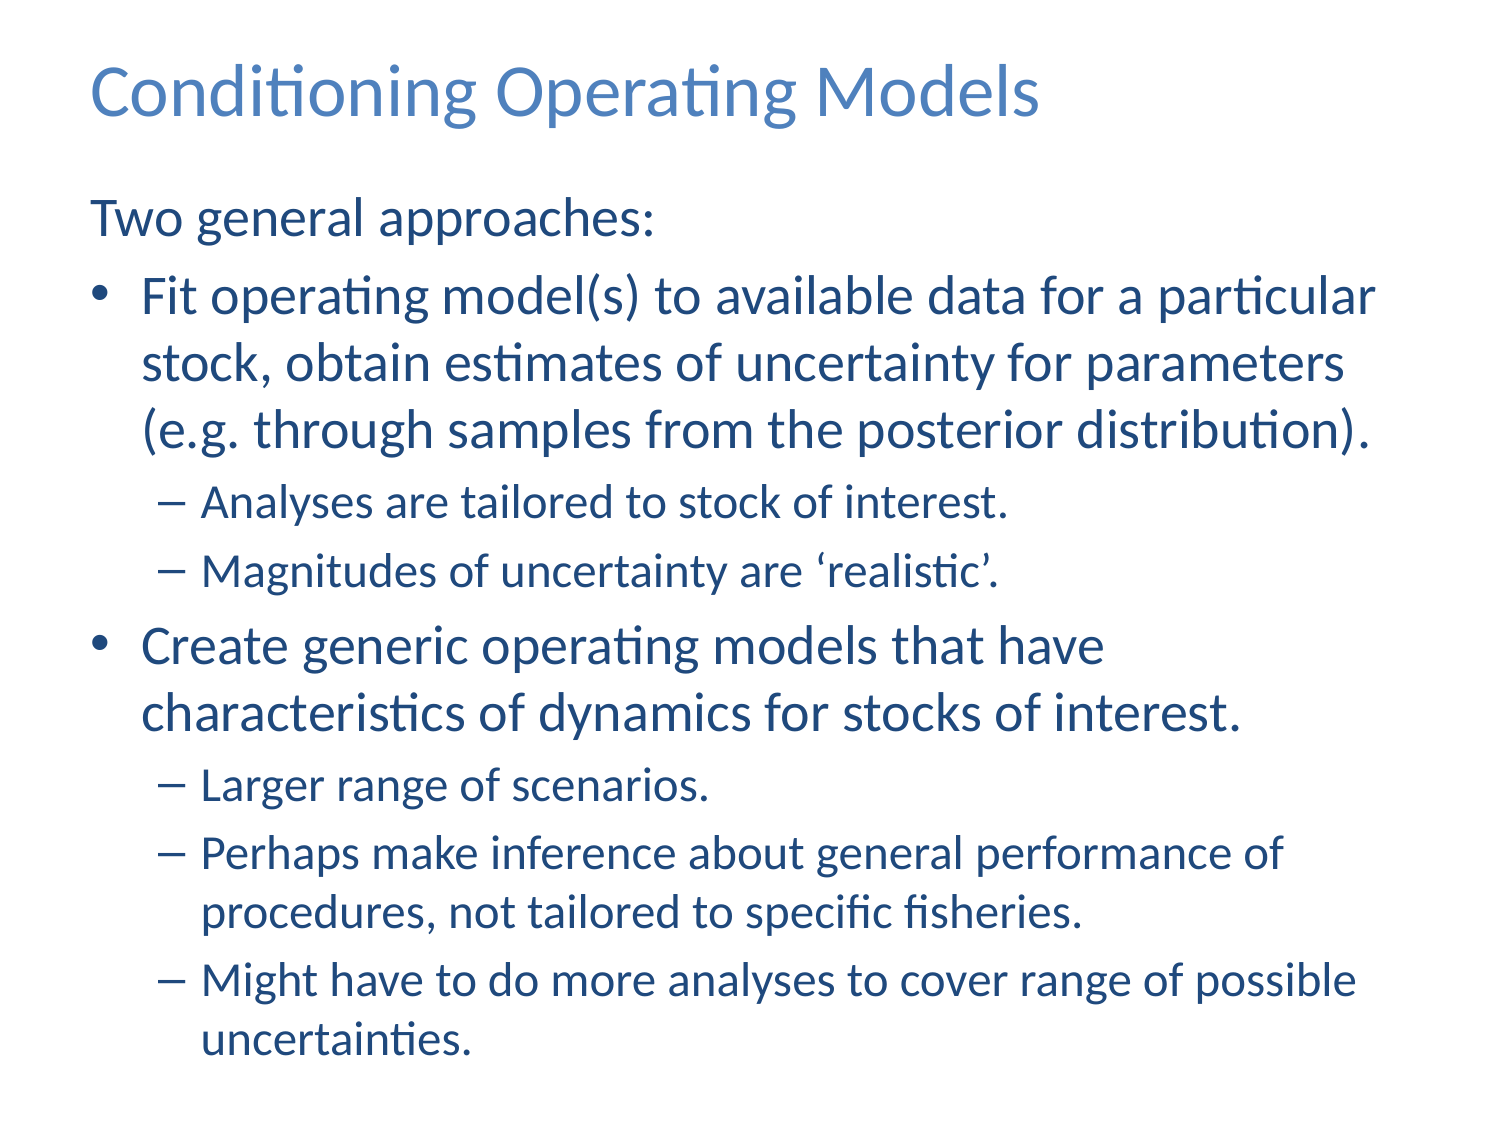

# Conditioning Operating Models
Two general approaches:
Fit operating model(s) to available data for a particular stock, obtain estimates of uncertainty for parameters (e.g. through samples from the posterior distribution).
Analyses are tailored to stock of interest.
Magnitudes of uncertainty are ‘realistic’.
Create generic operating models that have characteristics of dynamics for stocks of interest.
Larger range of scenarios.
Perhaps make inference about general performance of procedures, not tailored to specific fisheries.
Might have to do more analyses to cover range of possible uncertainties.